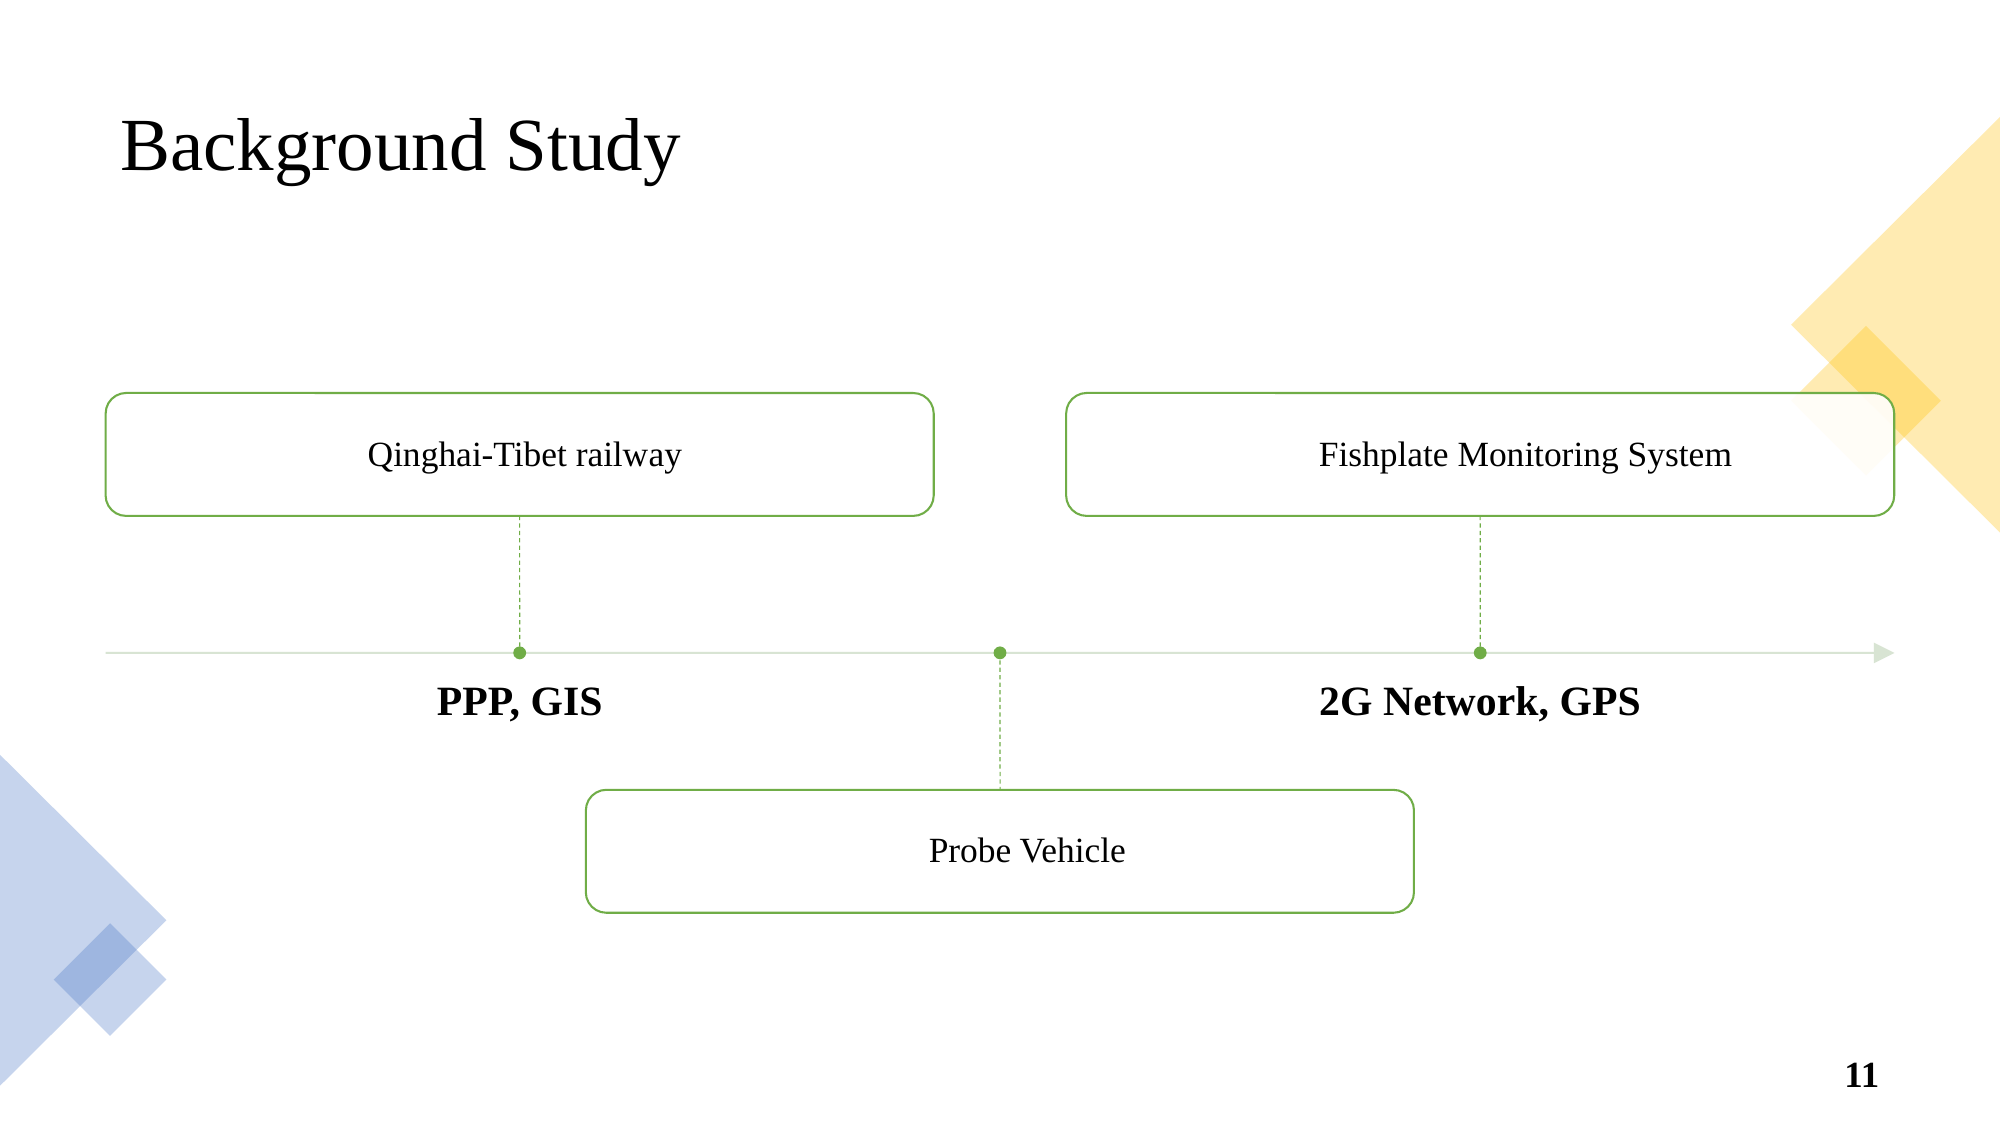

# Background Study

PPP, GIS
                         Qinghai-Tibet railway

                                  Probe Vehicle
2G Network, GPS
                        Fishplate Monitoring System

11